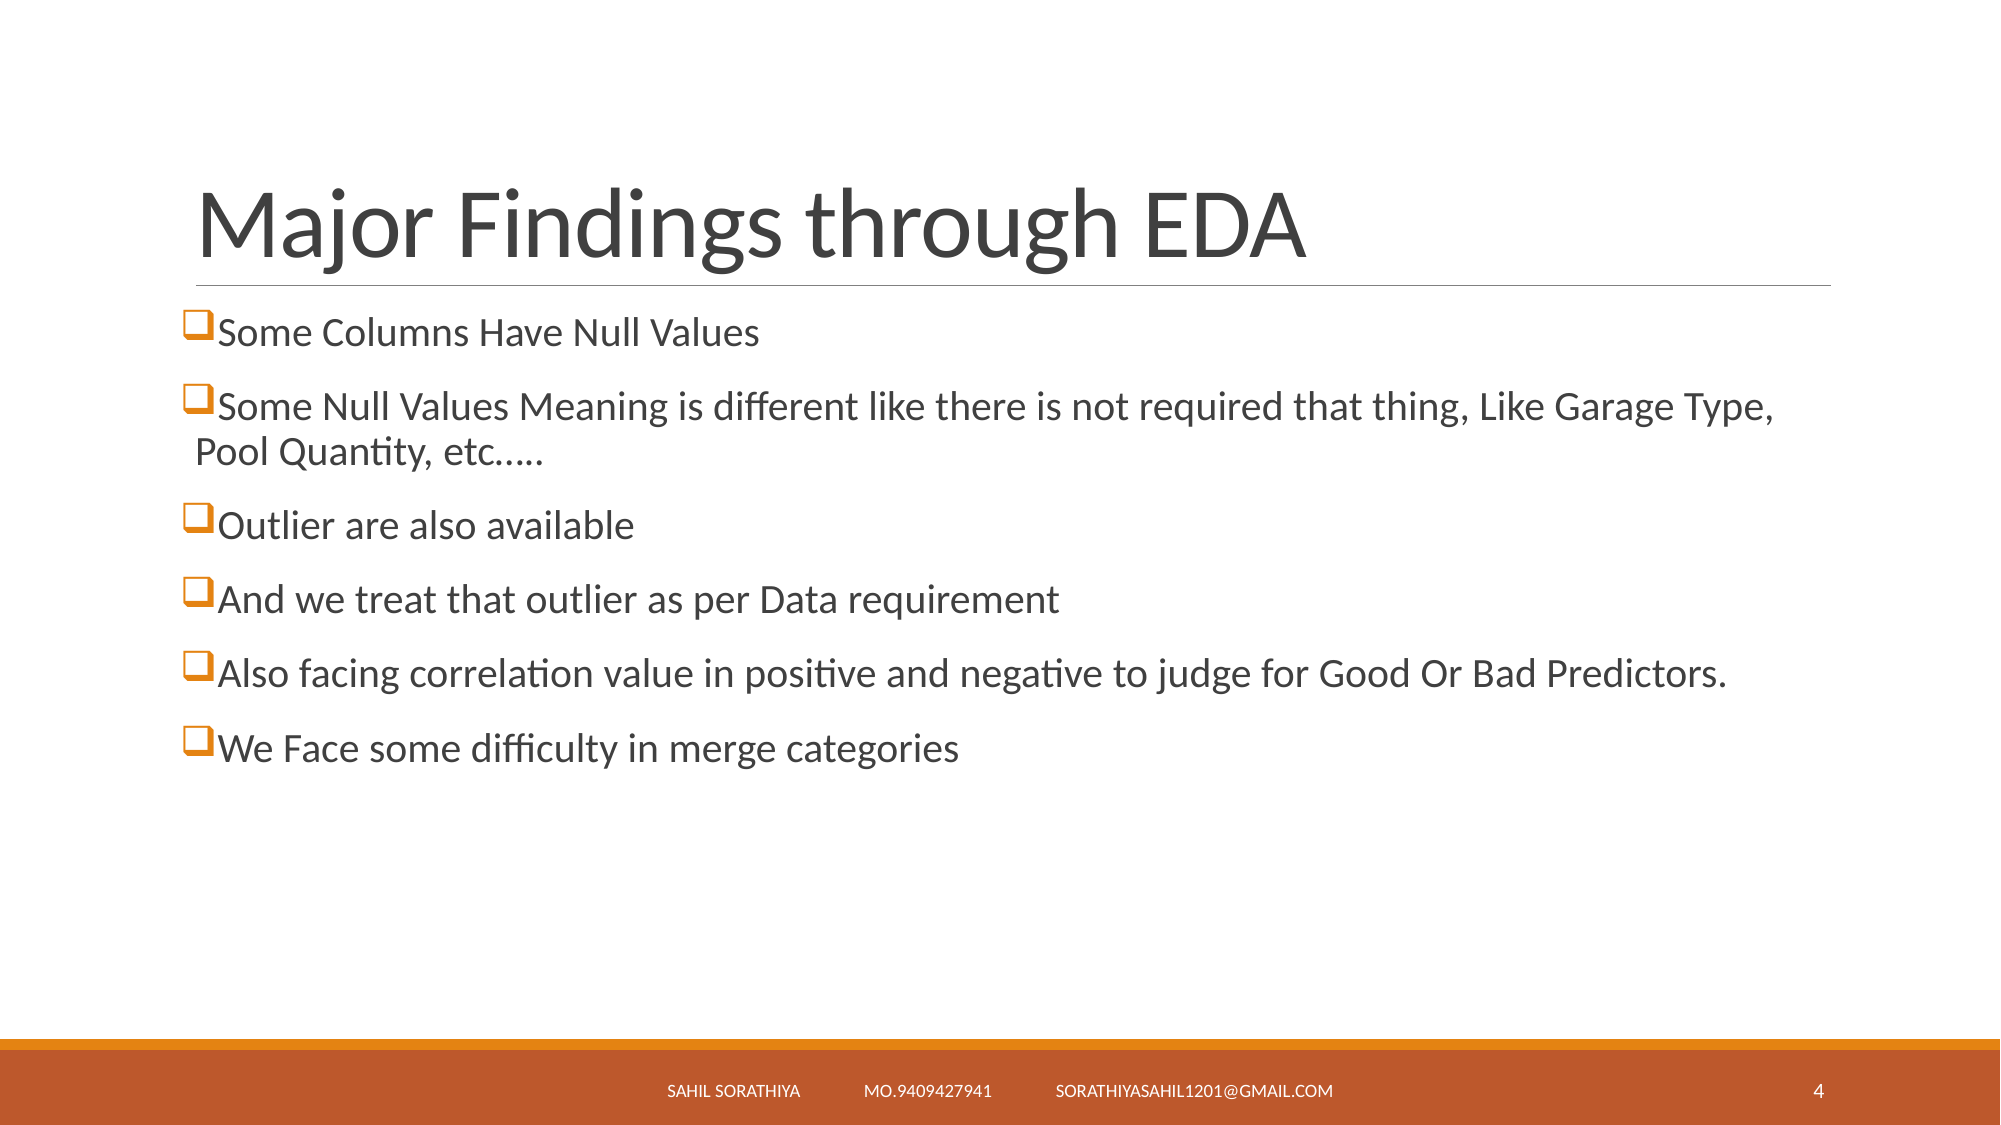

# Major Findings through EDA
Some Columns Have Null Values
Some Null Values Meaning is different like there is not required that thing, Like Garage Type, Pool Quantity, etc…..
Outlier are also available
And we treat that outlier as per Data requirement
Also facing correlation value in positive and negative to judge for Good Or Bad Predictors.
We Face some difficulty in merge categories
Sahil Sorathiya               Mo.9409427941               sorathiyasahil1201@gmail.com
4